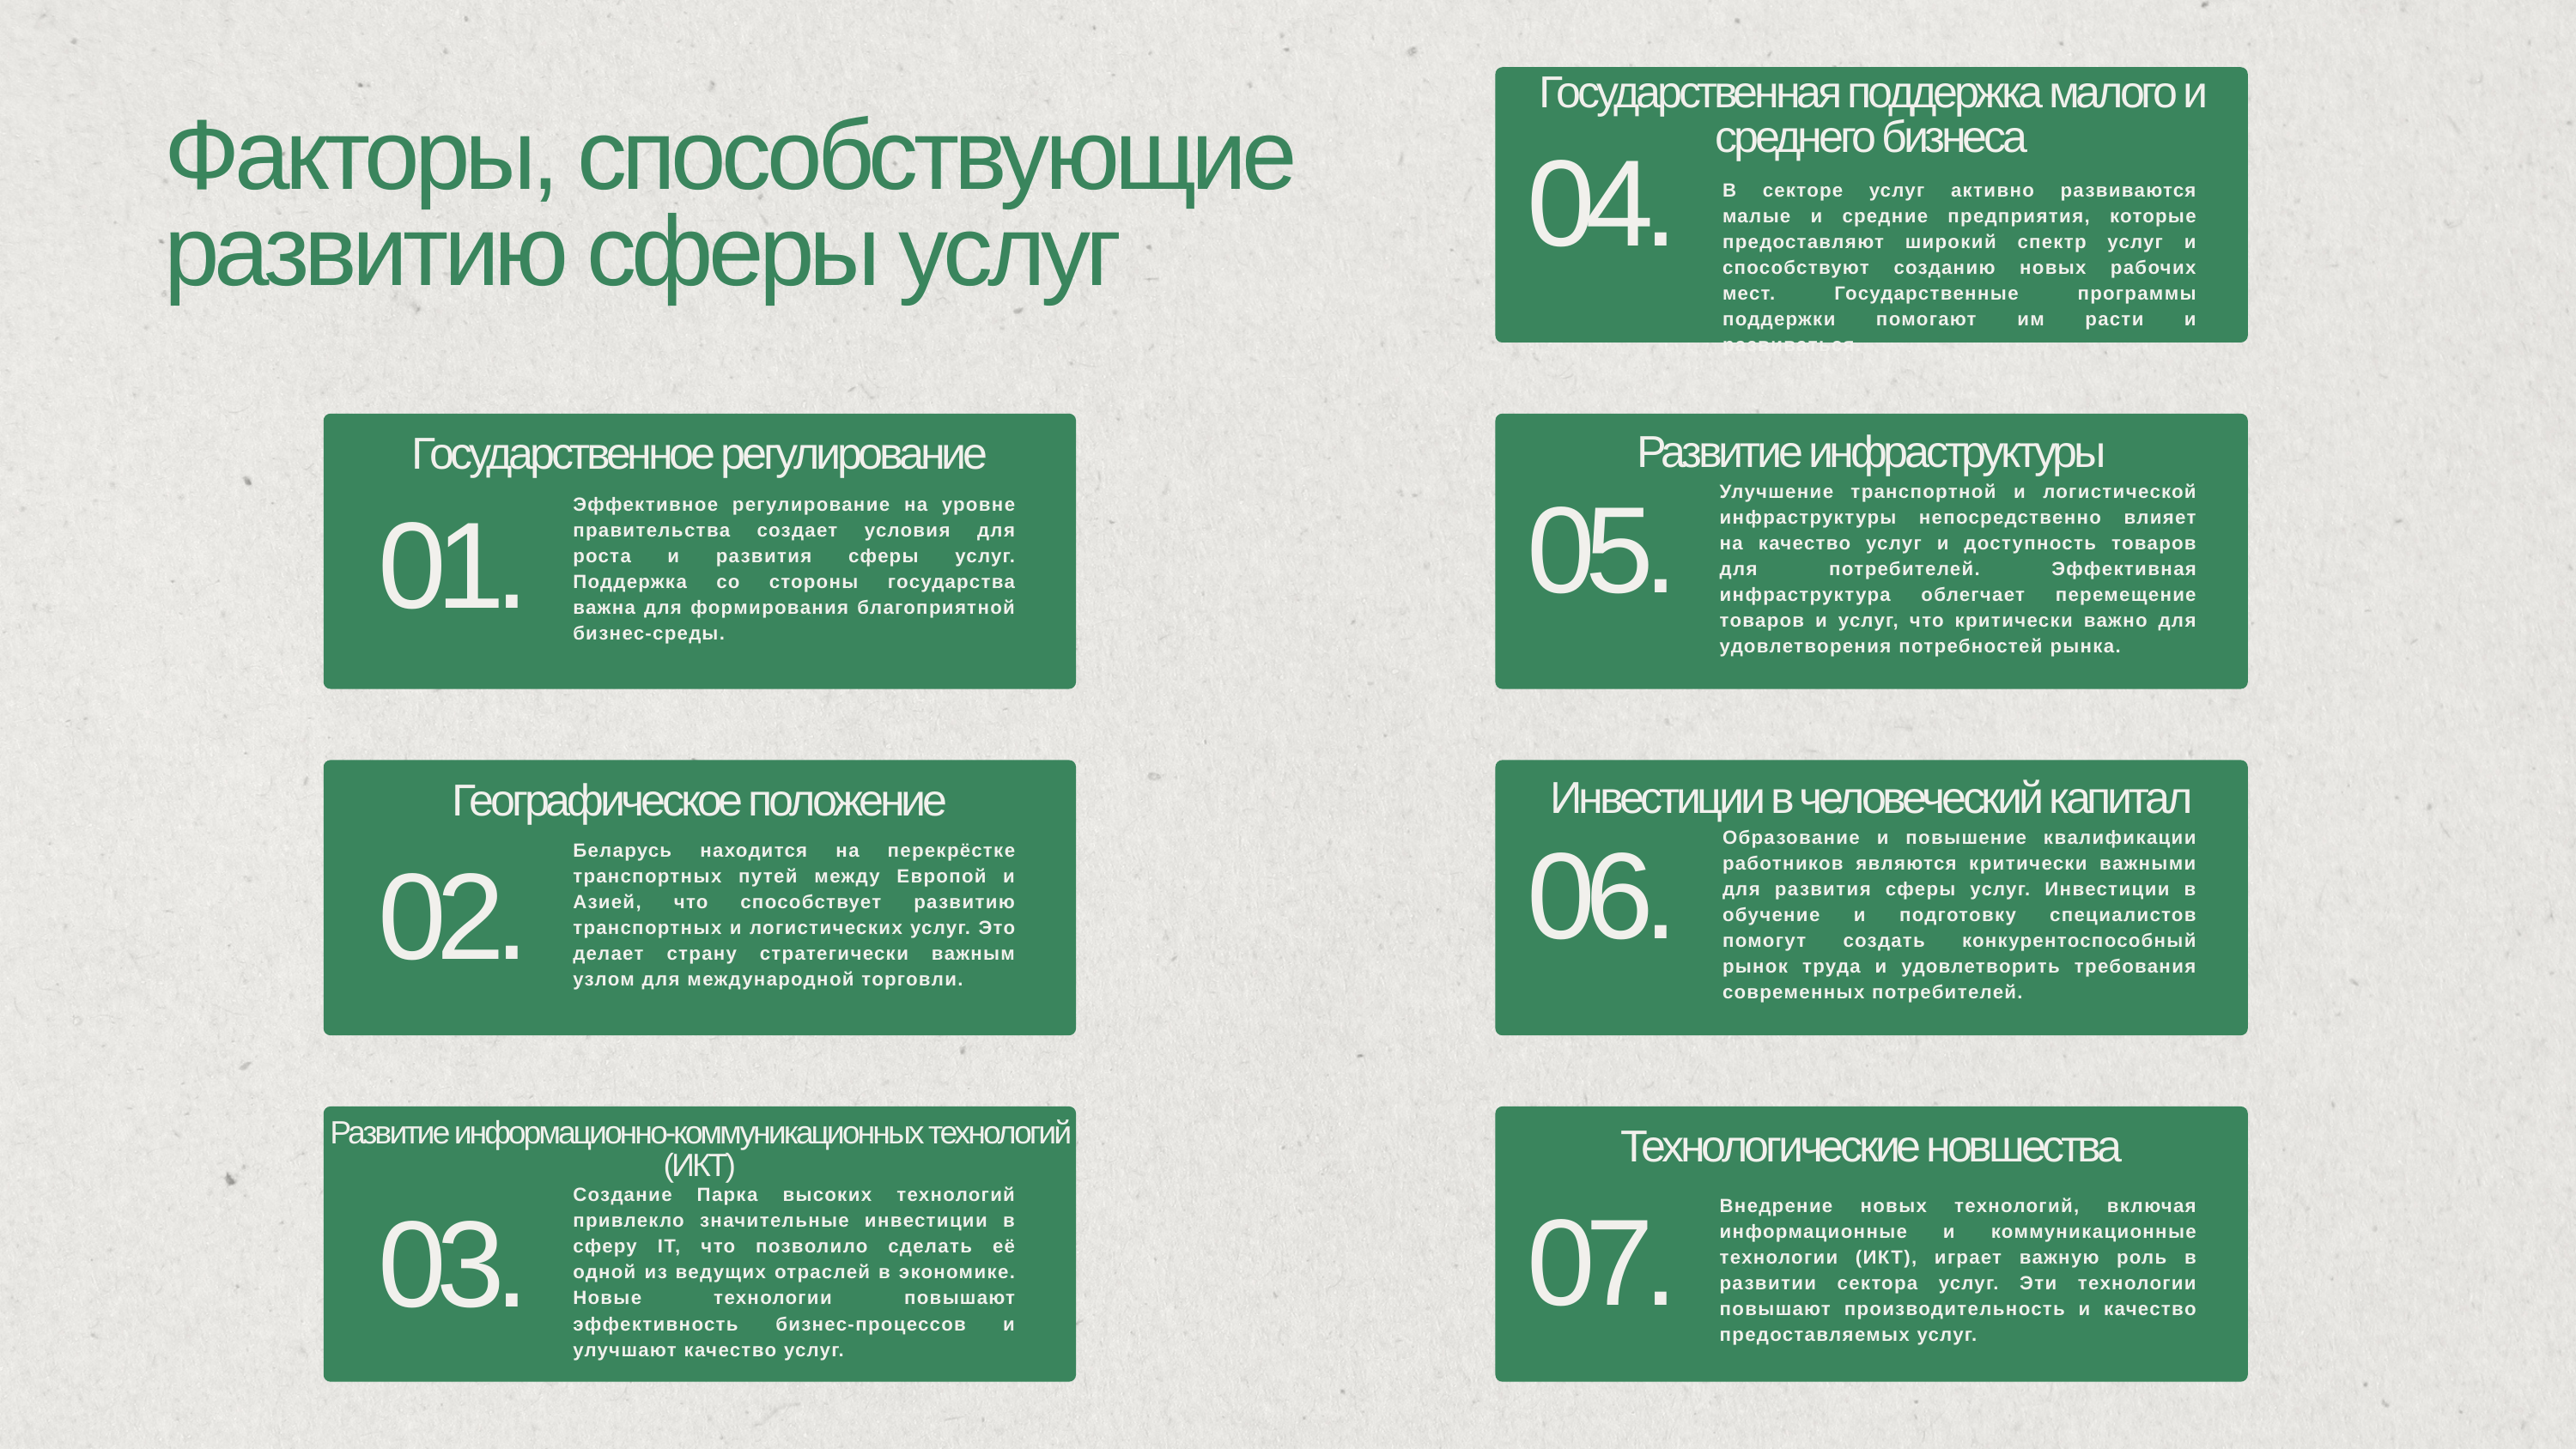

Государственная поддержка малого и среднего бизнеса
Факторы, способствующие развитию сферы услуг
04.
В секторе услуг активно развиваются малые и средние предприятия, которые предоставляют широкий спектр услуг и способствуют созданию новых рабочих мест. Государственные программы поддержки помогают им расти и развиваться.

Развитие инфраструктуры
Государственное регулирование
Улучшение транспортной и логистической инфраструктуры непосредственно влияет на качество услуг и доступность товаров для потребителей. Эффективная инфраструктура облегчает перемещение товаров и услуг, что критически важно для удовлетворения потребностей рынка.

Эффективное регулирование на уровне правительства создает условия для роста и развития сферы услуг. Поддержка со стороны государства важна для формирования благоприятной бизнес-среды.

05.
01.

Инвестиции в человеческий капитал
Географическое положение
Образование и повышение квалификации работников являются критически важными для развития сферы услуг. Инвестиции в обучение и подготовку специалистов помогут создать конкурентоспособный рынок труда и удовлетворить требования современных потребителей.

Беларусь находится на перекрёстке транспортных путей между Европой и Азией, что способствует развитию транспортных и логистических услуг. Это делает страну стратегически важным узлом для международной торговли.
06.
02.

Технологические новшества
Развитие информационно-коммуникационных технологий (ИКТ)
Создание Парка высоких технологий привлекло значительные инвестиции в сферу IT, что позволило сделать её одной из ведущих отраслей в экономике. Новые технологии повышают эффективность бизнес-процессов и улучшают качество услуг.

Внедрение новых технологий, включая информационные и коммуникационные технологии (ИКТ), играет важную роль в развитии сектора услуг. Эти технологии повышают производительность и качество предоставляемых услуг.
07.
03.